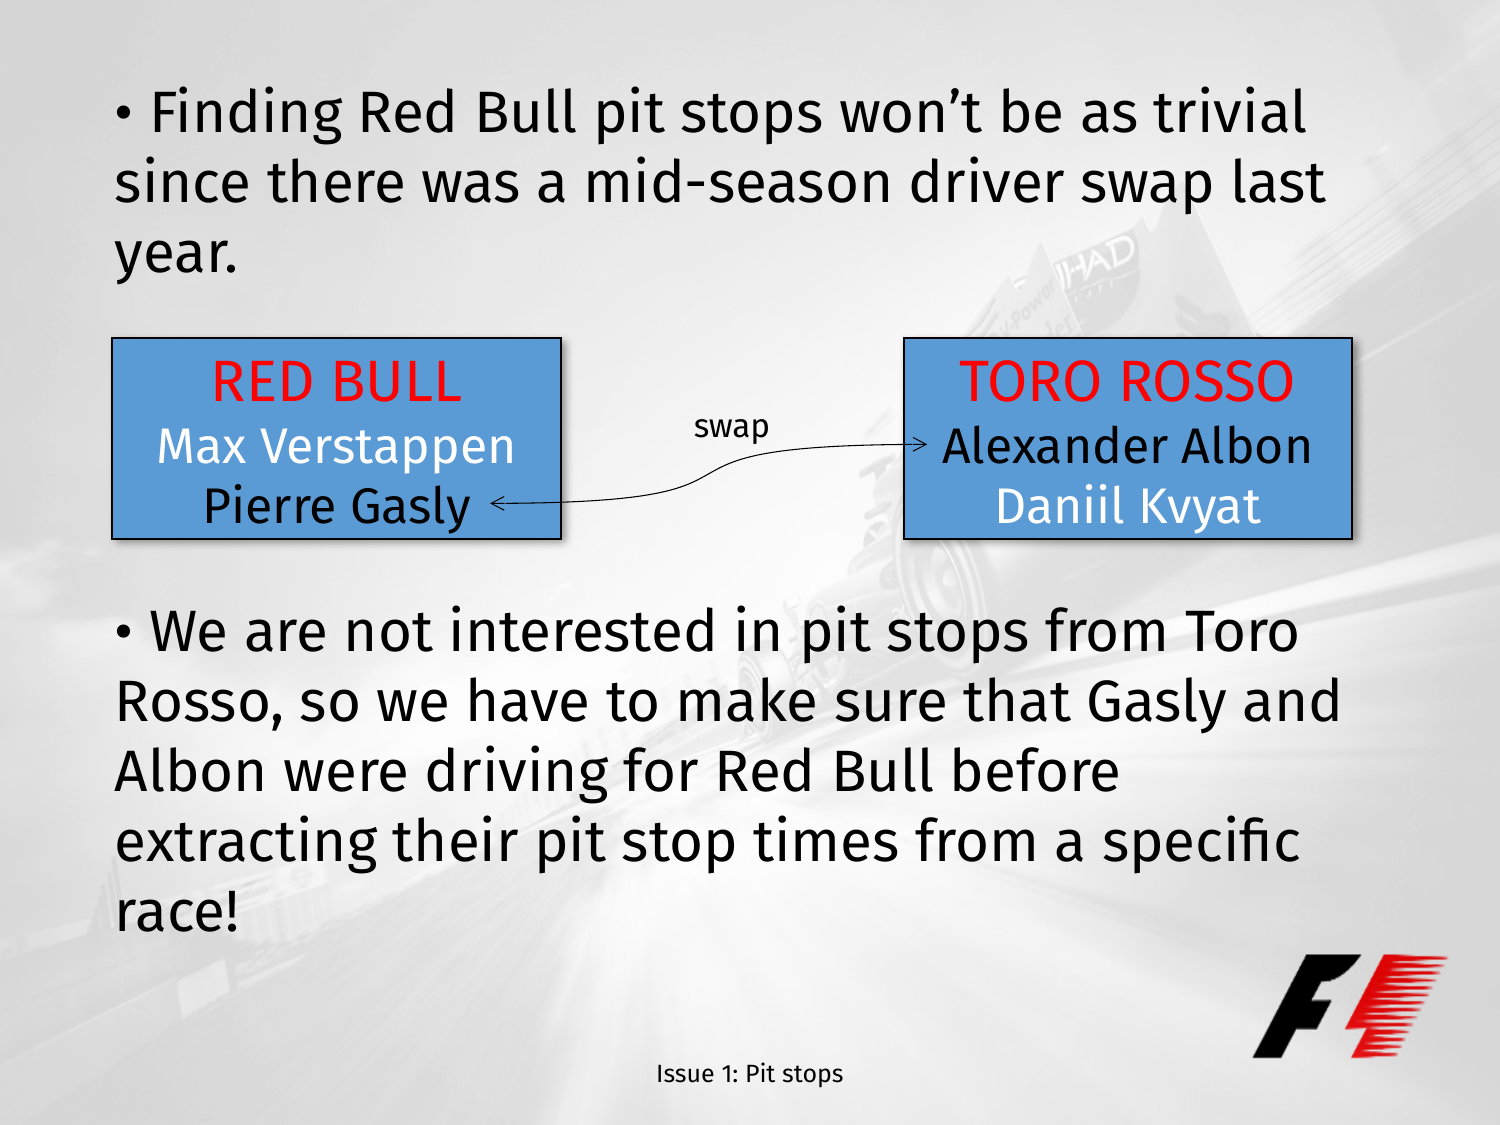

• Finding Red Bull pit stops won’t be as trivial since there was a mid-season driver swap last year.
RED BULL
Max Verstappen
Pierre Gasly
TORO ROSSO
Alexander Albon
Daniil Kvyat
swap

• We are not interested in pit stops from Toro Rosso, so we have to make sure that Gasly and Albon were driving for Red Bull before extracting their pit stop times from a specific race!
Issue 1: Pit stops